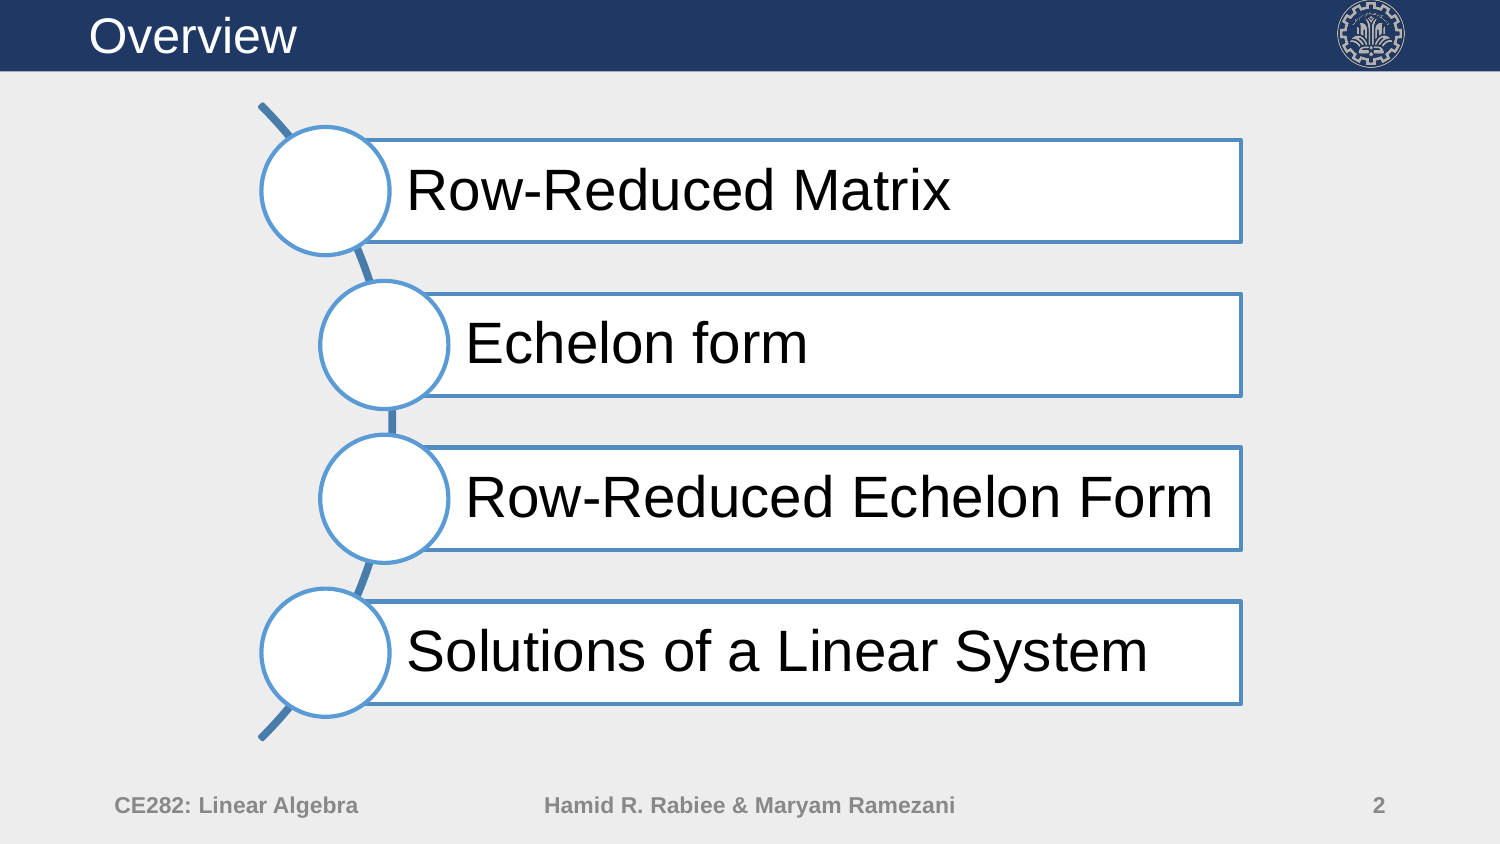

# Overview
Row-Reduced Matrix
Echelon form
Row-Reduced Echelon Form
Solutions of a Linear System
CE282: Linear Algebra
Hamid R. Rabiee & Maryam Ramezani
2